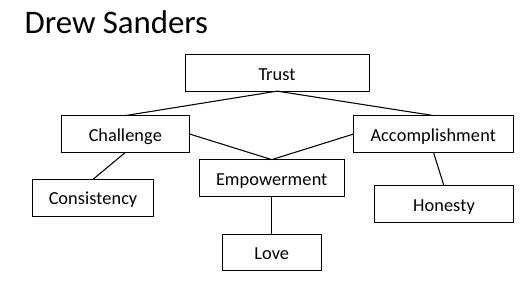

# Drew Sanders
Trust
Challenge
Accomplishment
Consistency
Honesty
Love
Empowerment